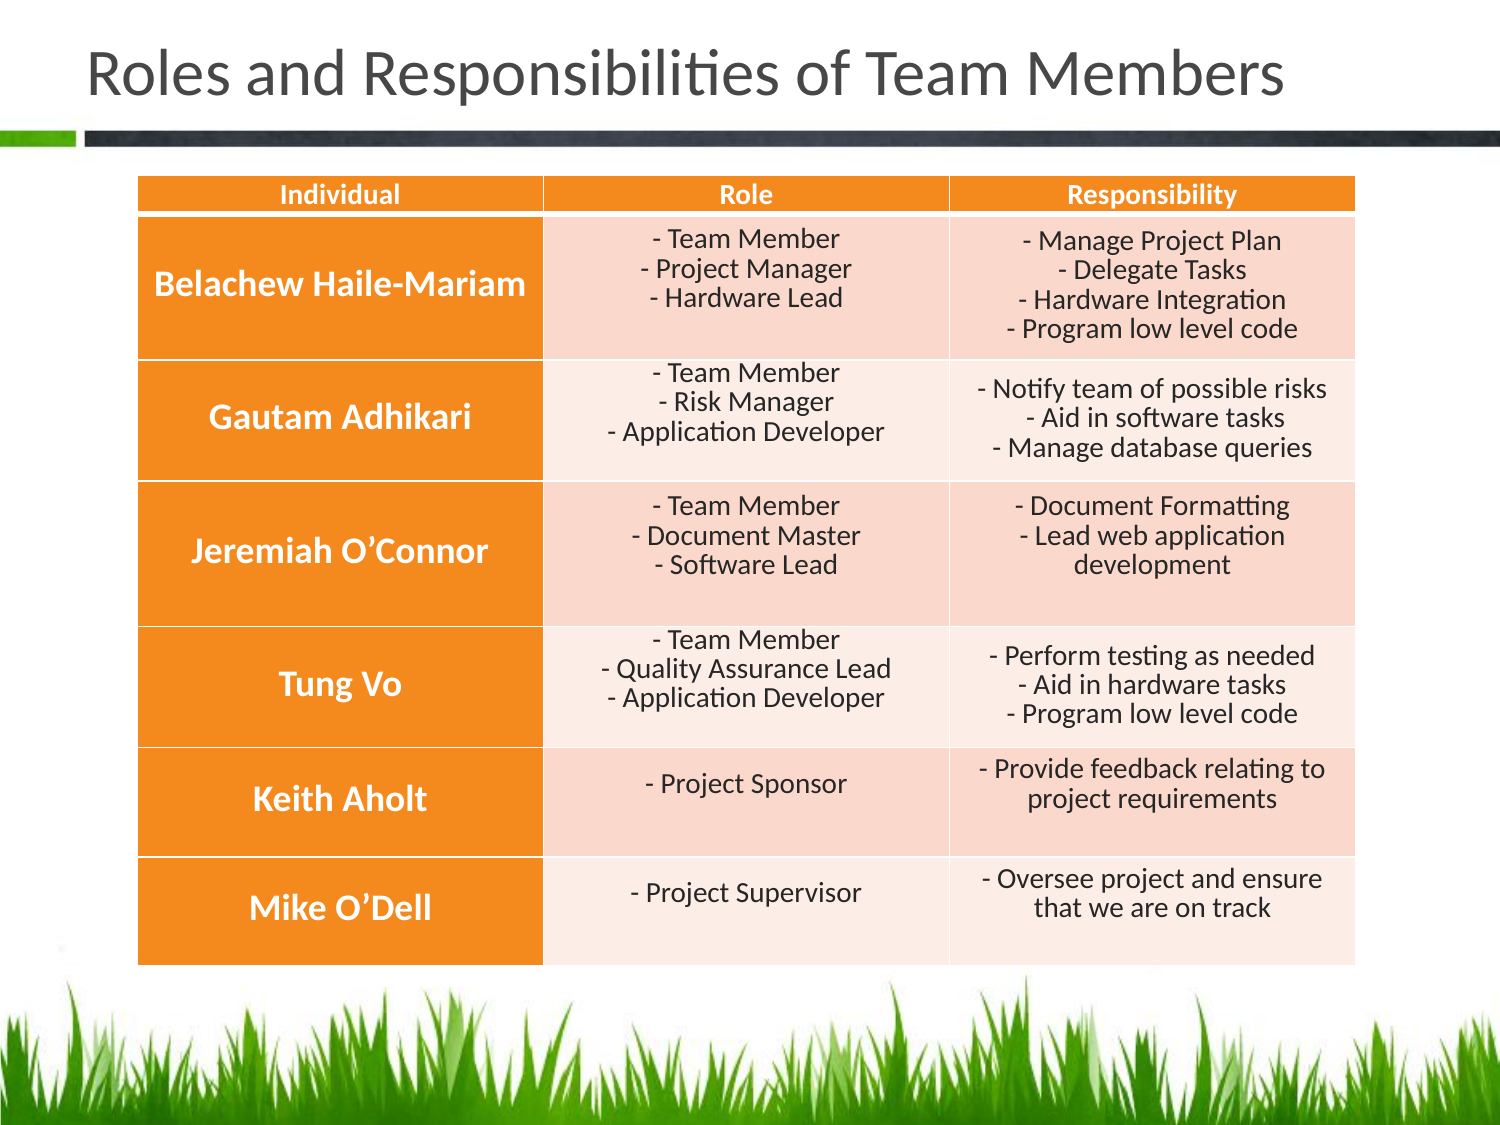

# Roles and Responsibilities of Team Members
| Individual | Role | Responsibility |
| --- | --- | --- |
| Belachew Haile-Mariam | - Team Member - Project Manager - Hardware Lead | - Manage Project Plan - Delegate Tasks - Hardware Integration - Program low level code |
| Gautam Adhikari | - Team Member - Risk Manager - Application Developer | - Notify team of possible risks - Aid in software tasks - Manage database queries |
| Jeremiah O’Connor | - Team Member - Document Master - Software Lead | - Document Formatting - Lead web application development |
| Tung Vo | - Team Member - Quality Assurance Lead - Application Developer | - Perform testing as needed - Aid in hardware tasks - Program low level code |
| Keith Aholt | - Project Sponsor | - Provide feedback relating to project requirements |
| Mike O’Dell | - Project Supervisor | - Oversee project and ensure that we are on track |